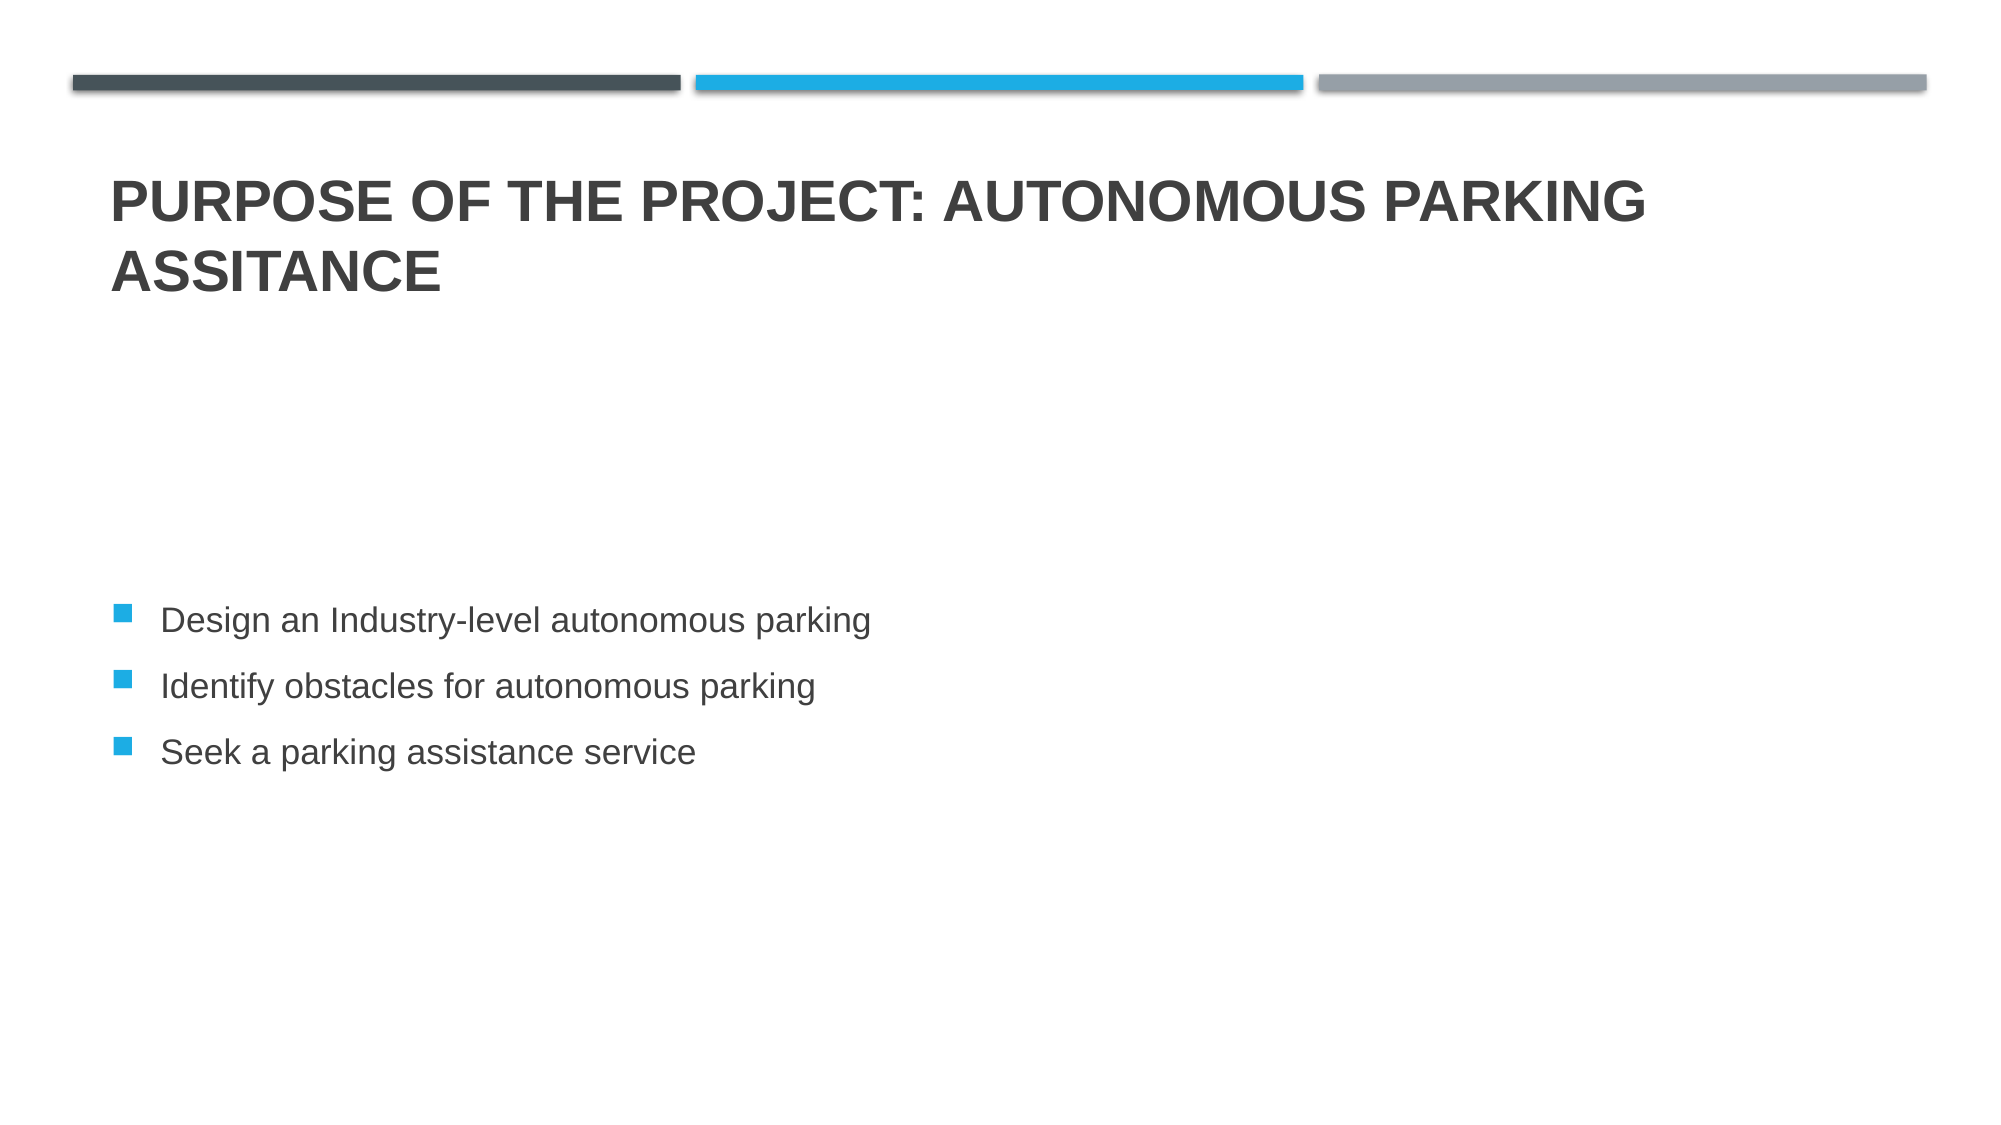

# Purpose of the project: autonomous parking assitance
Design an Industry-level autonomous parking
Identify obstacles for autonomous parking
Seek a parking assistance service